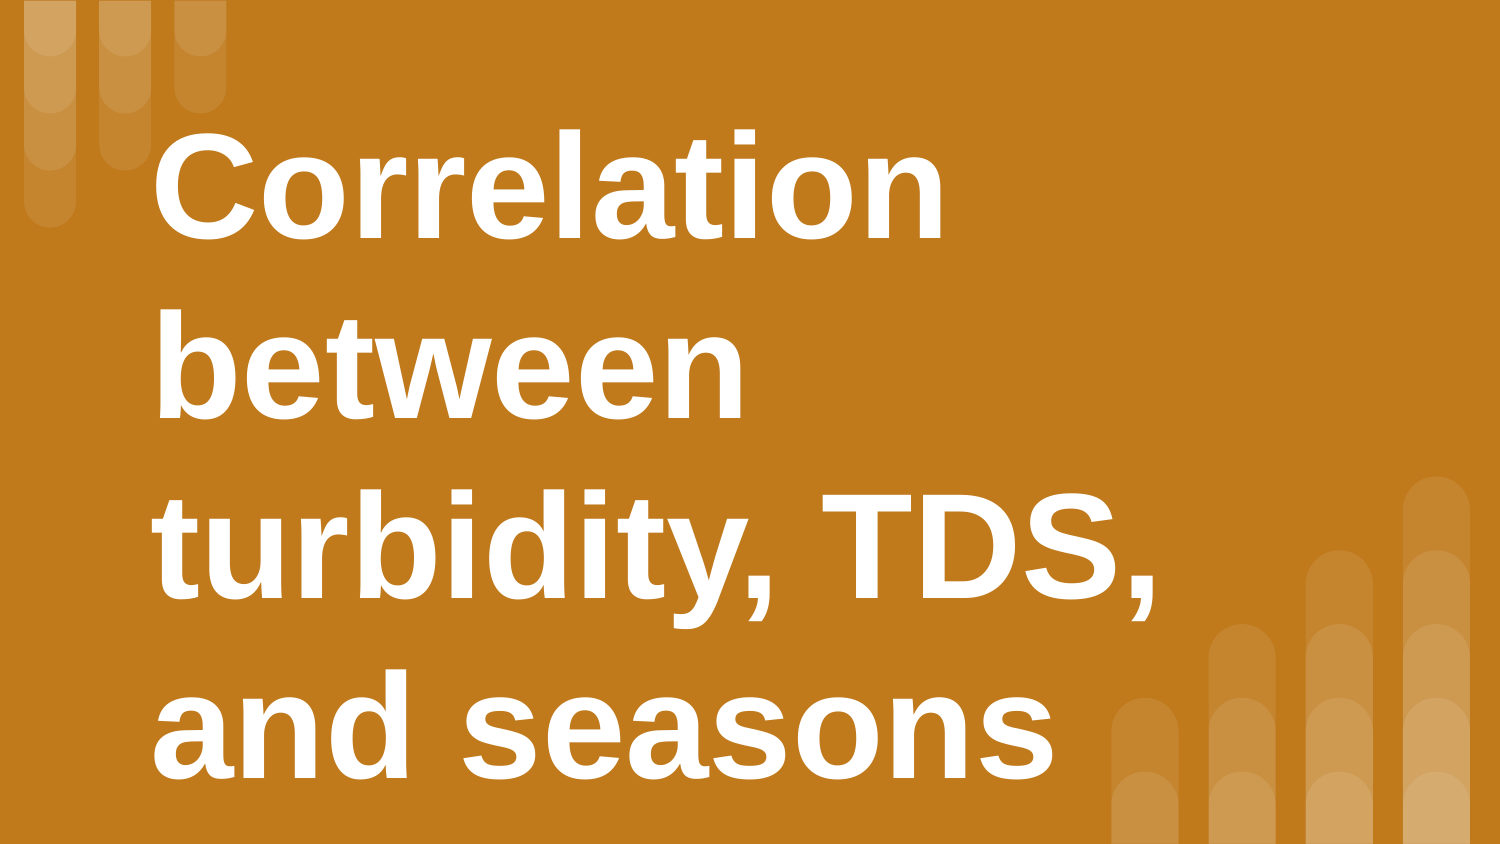

# Correlation between turbidity, TDS, and seasons